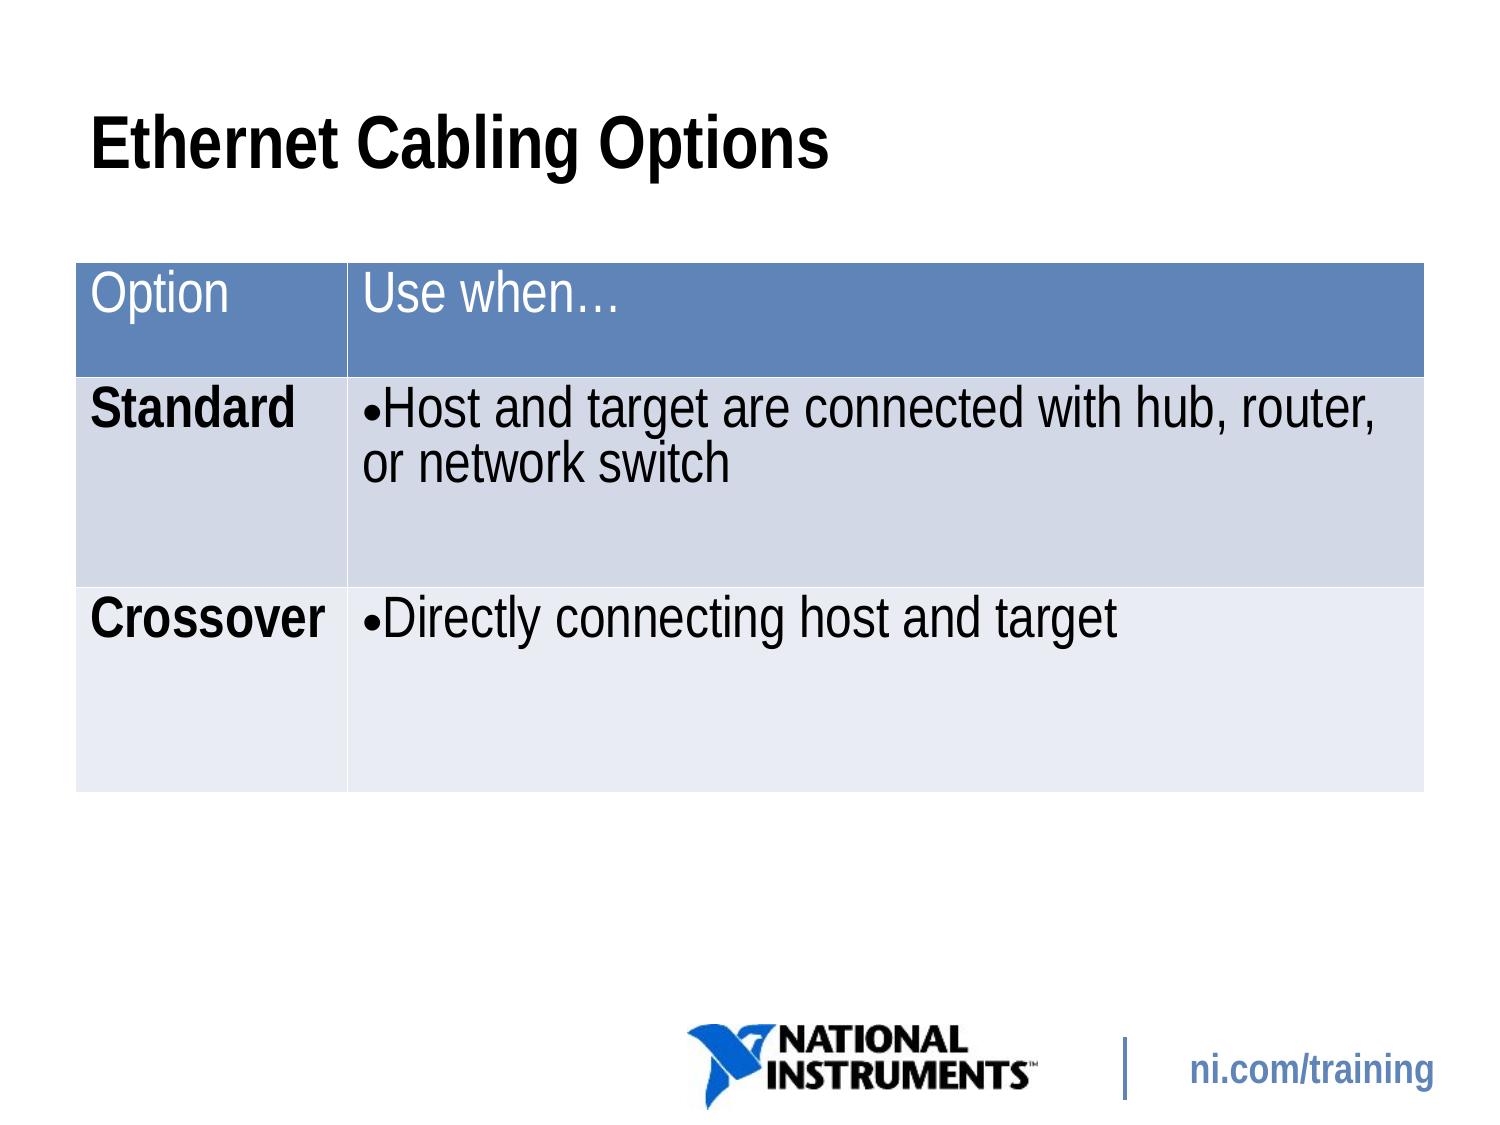

# Ethernet Cabling Options
| Option | Use when… |
| --- | --- |
| Standard | Host and target are connected with hub, router, or network switch |
| Crossover | Directly connecting host and target |